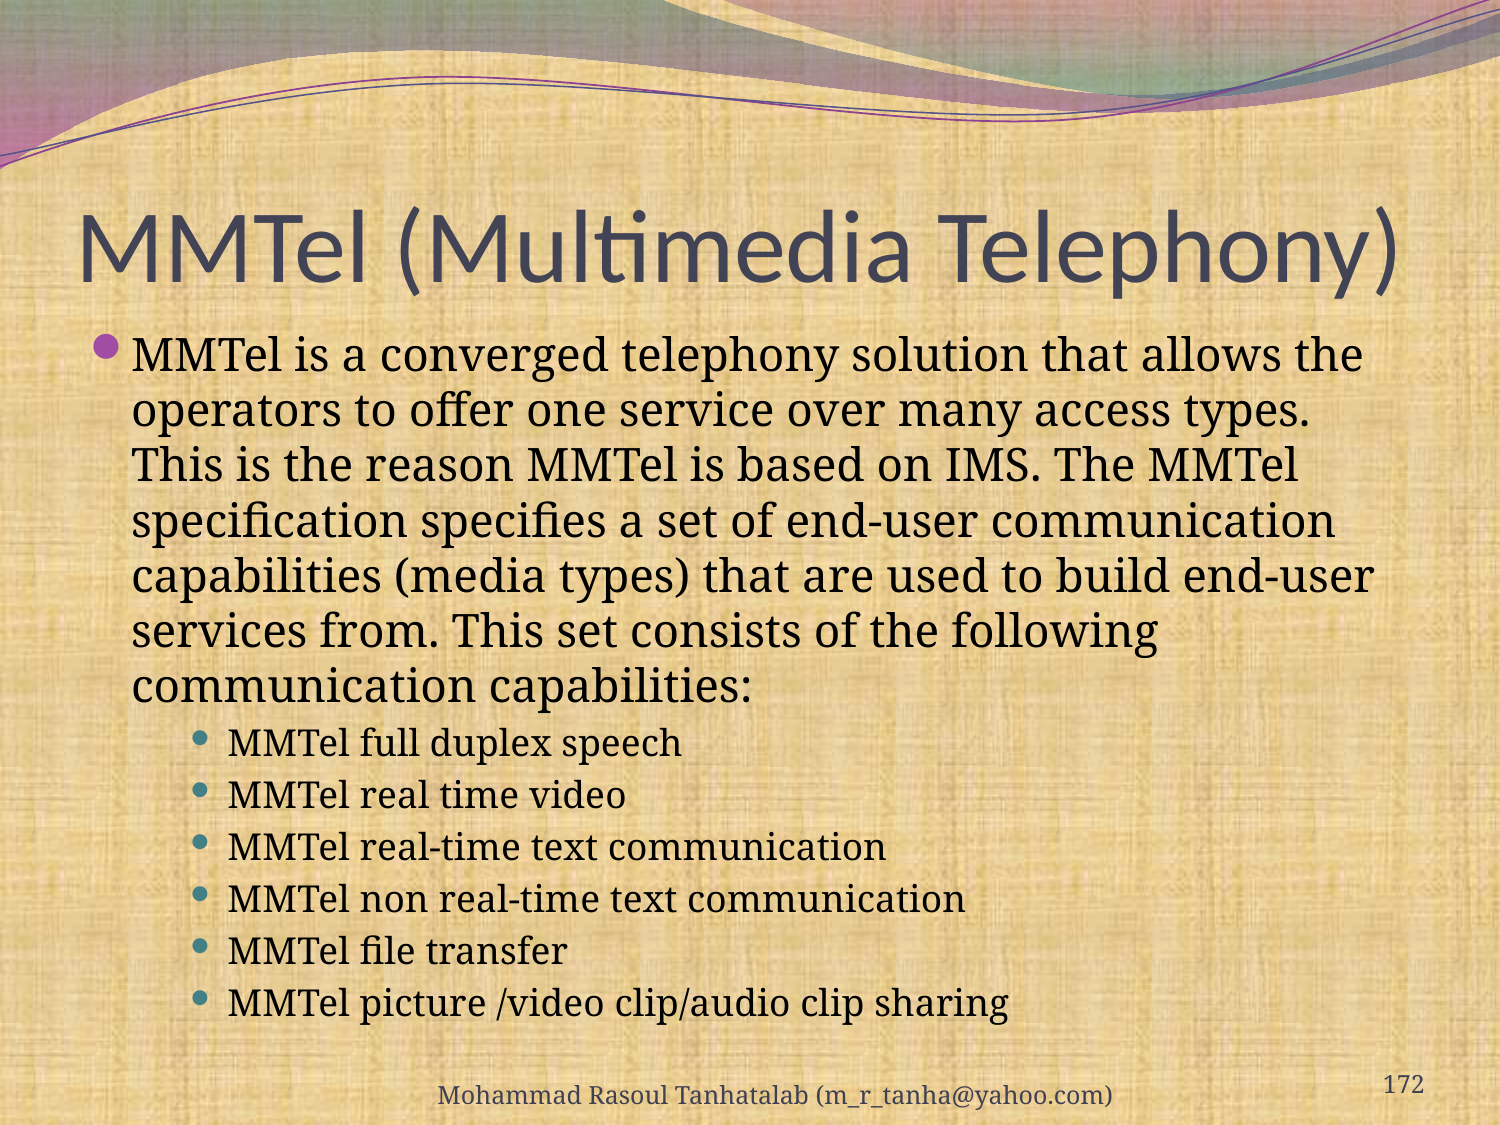

# MMTel (Multimedia Telephony)
MMTel is a converged telephony solution that allows the operators to offer one service over many access types. This is the reason MMTel is based on IMS. The MMTel specification specifies a set of end-user communication capabilities (media types) that are used to build end-user services from. This set consists of the following communication capabilities:
MMTel full duplex speech
MMTel real time video
MMTel real-time text communication
MMTel non real-time text communication
MMTel file transfer
MMTel picture /video clip/audio clip sharing
172
Mohammad Rasoul Tanhatalab (m_r_tanha@yahoo.com)